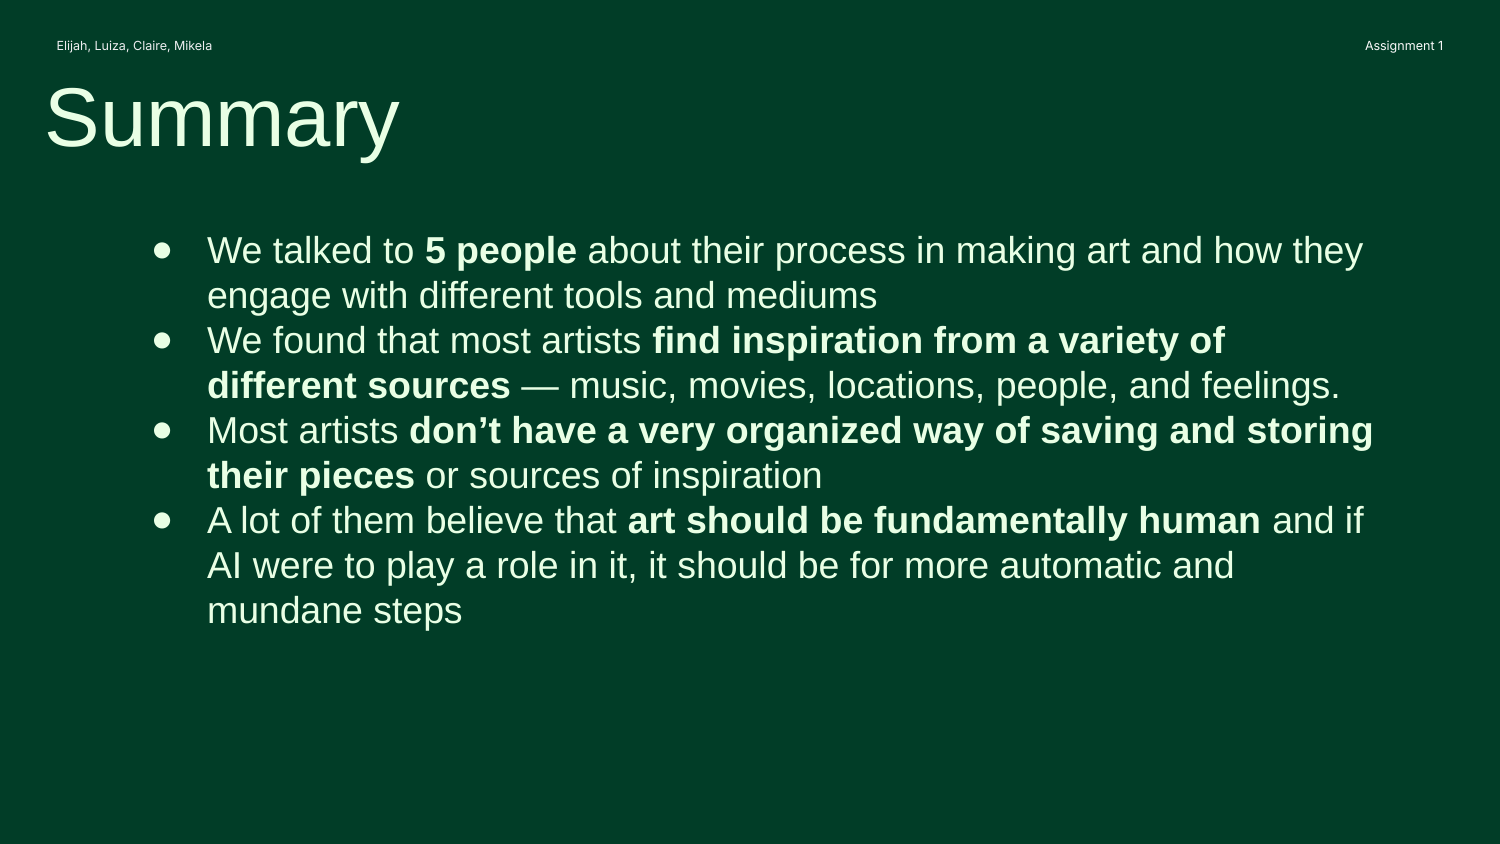

Elijah, Luiza, Claire, Mikela
Assignment 1
Summary
We talked to 5 people about their process in making art and how they engage with different tools and mediums
We found that most artists find inspiration from a variety of different sources — music, movies, locations, people, and feelings.
Most artists don’t have a very organized way of saving and storing their pieces or sources of inspiration
A lot of them believe that art should be fundamentally human and if AI were to play a role in it, it should be for more automatic and mundane steps